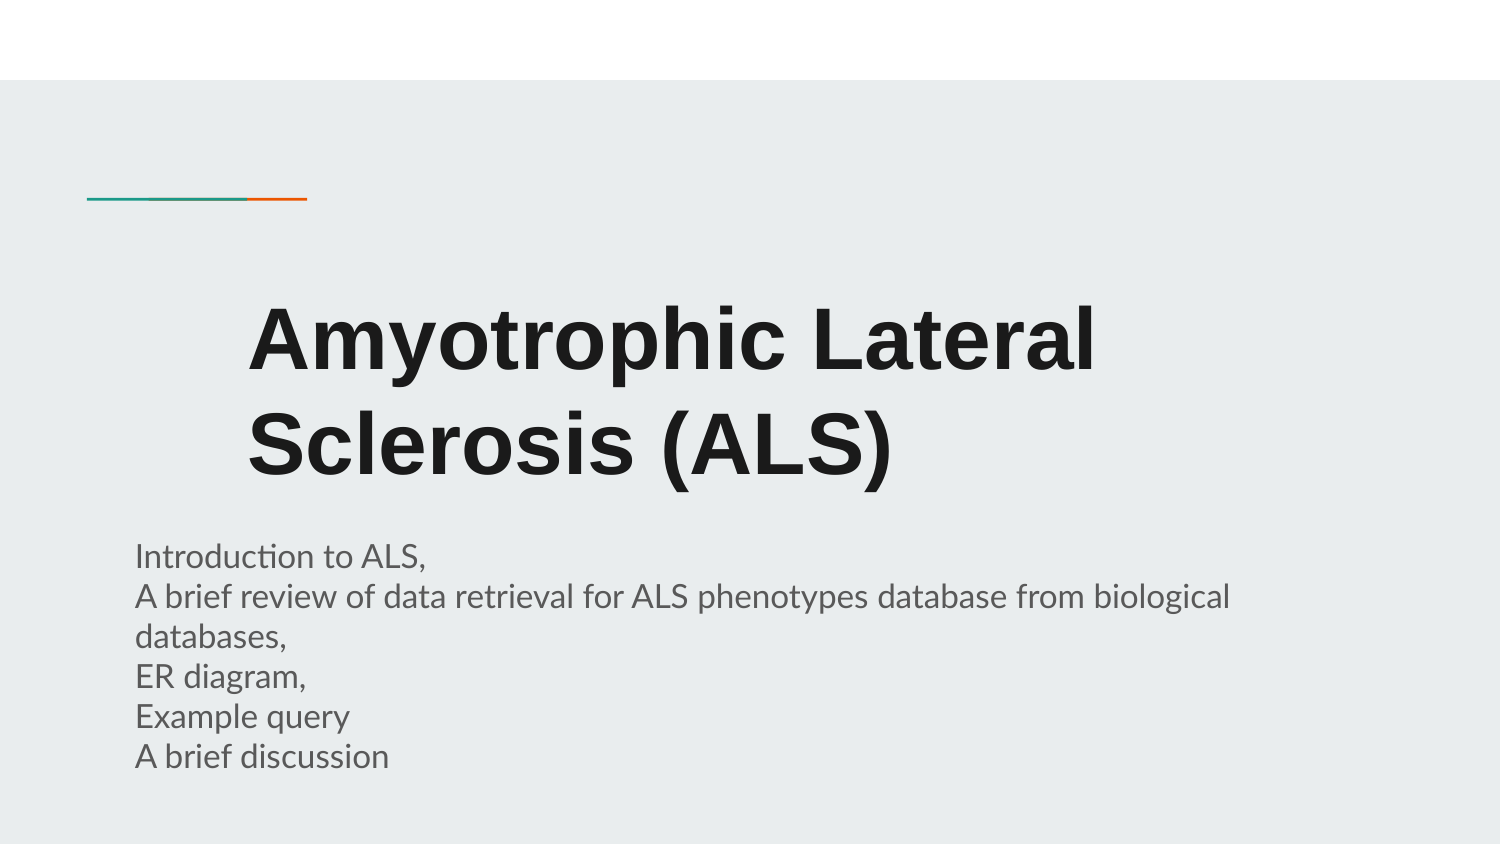

# Amyotrophic Lateral Sclerosis (ALS)
Introduction to ALS,
A brief review of data retrieval for ALS phenotypes database from biological databases,
ER diagram,
Example query
A brief discussion